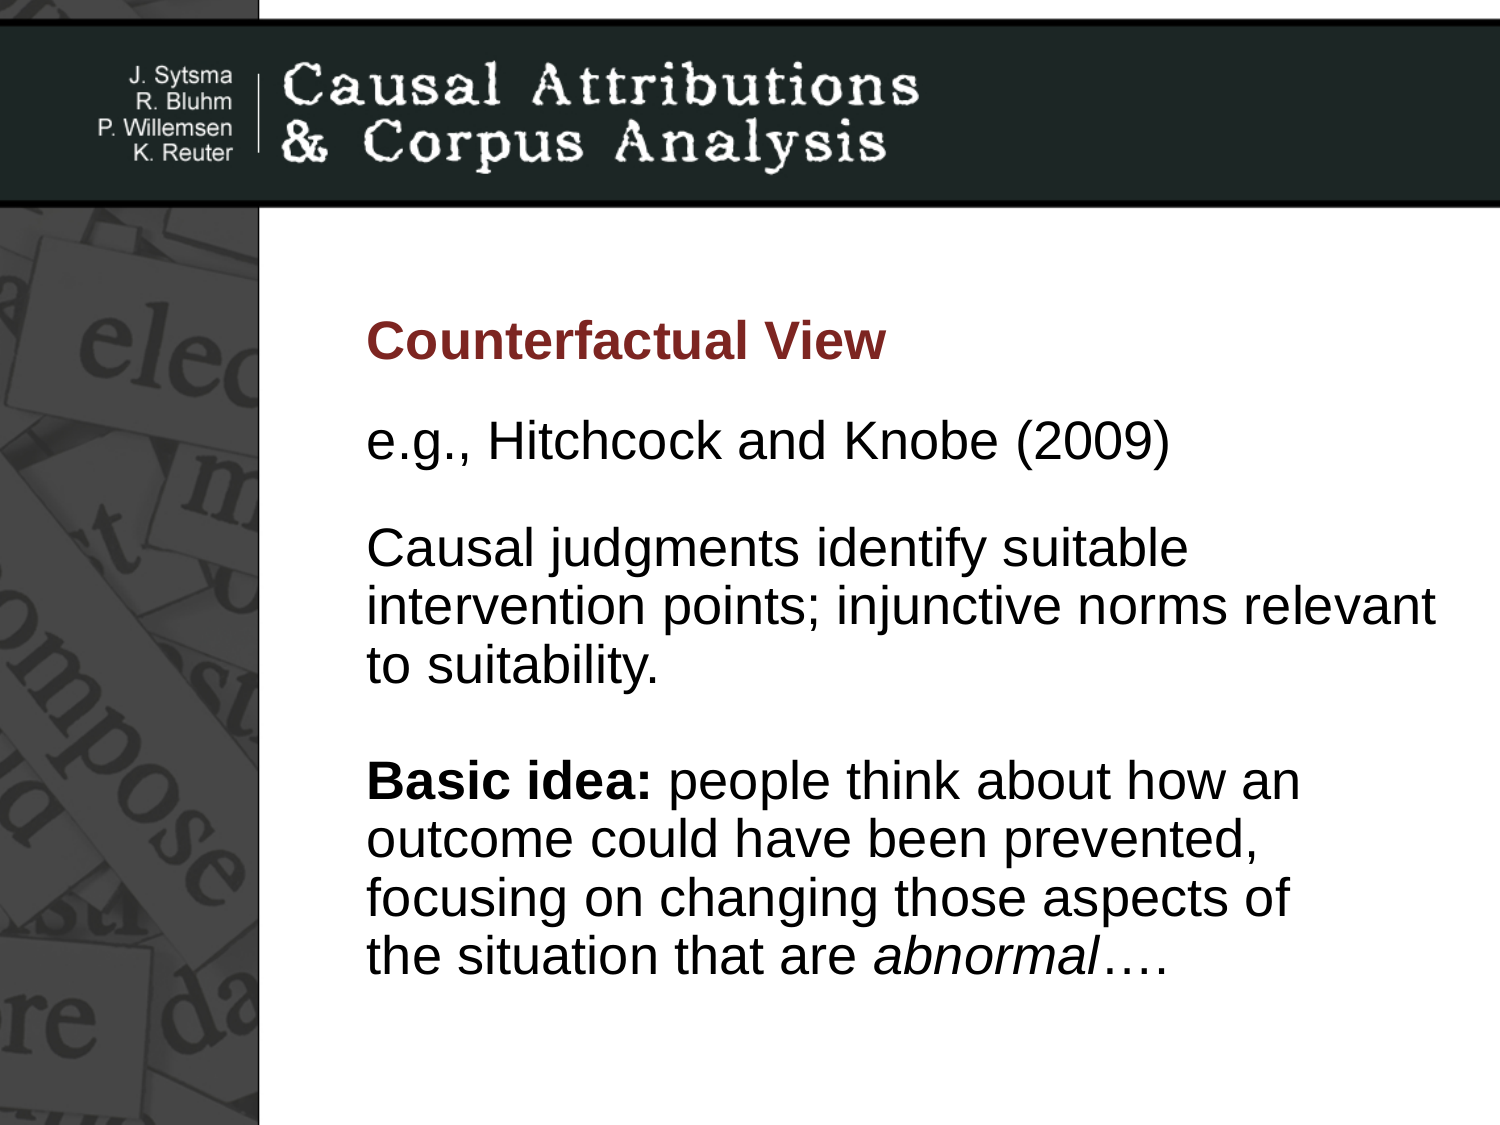

Counterfactual View
e.g., Hitchcock and Knobe (2009)
Causal judgments identify suitable
intervention points; injunctive norms relevant
to suitability.
Basic idea: people think about how an
outcome could have been prevented,
focusing on changing those aspects of
the situation that are abnormal….